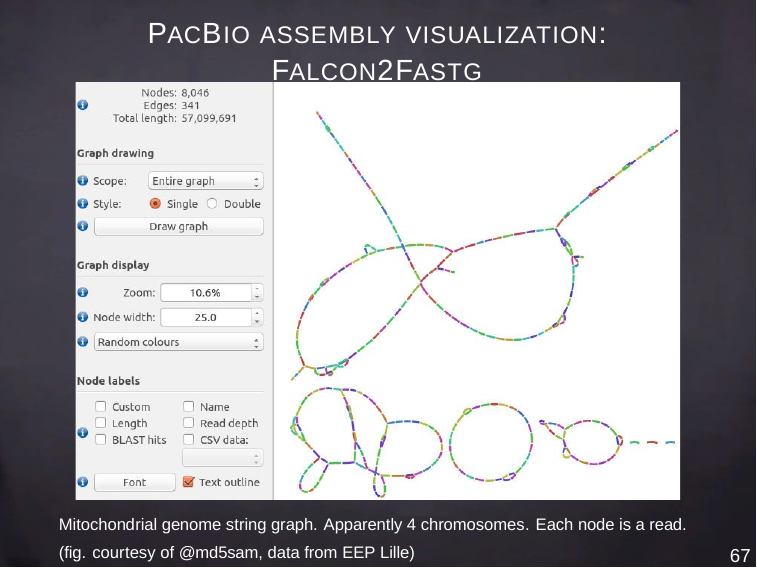

PACBIO ASSEMBLY VISUALIZATION: FALCON2FASTG

Mitochondrial genome string graph. Apparently 4 chromosomes. Each node is a read.
(fig. courtesy of @md5sam, data from EEP Lille)
67